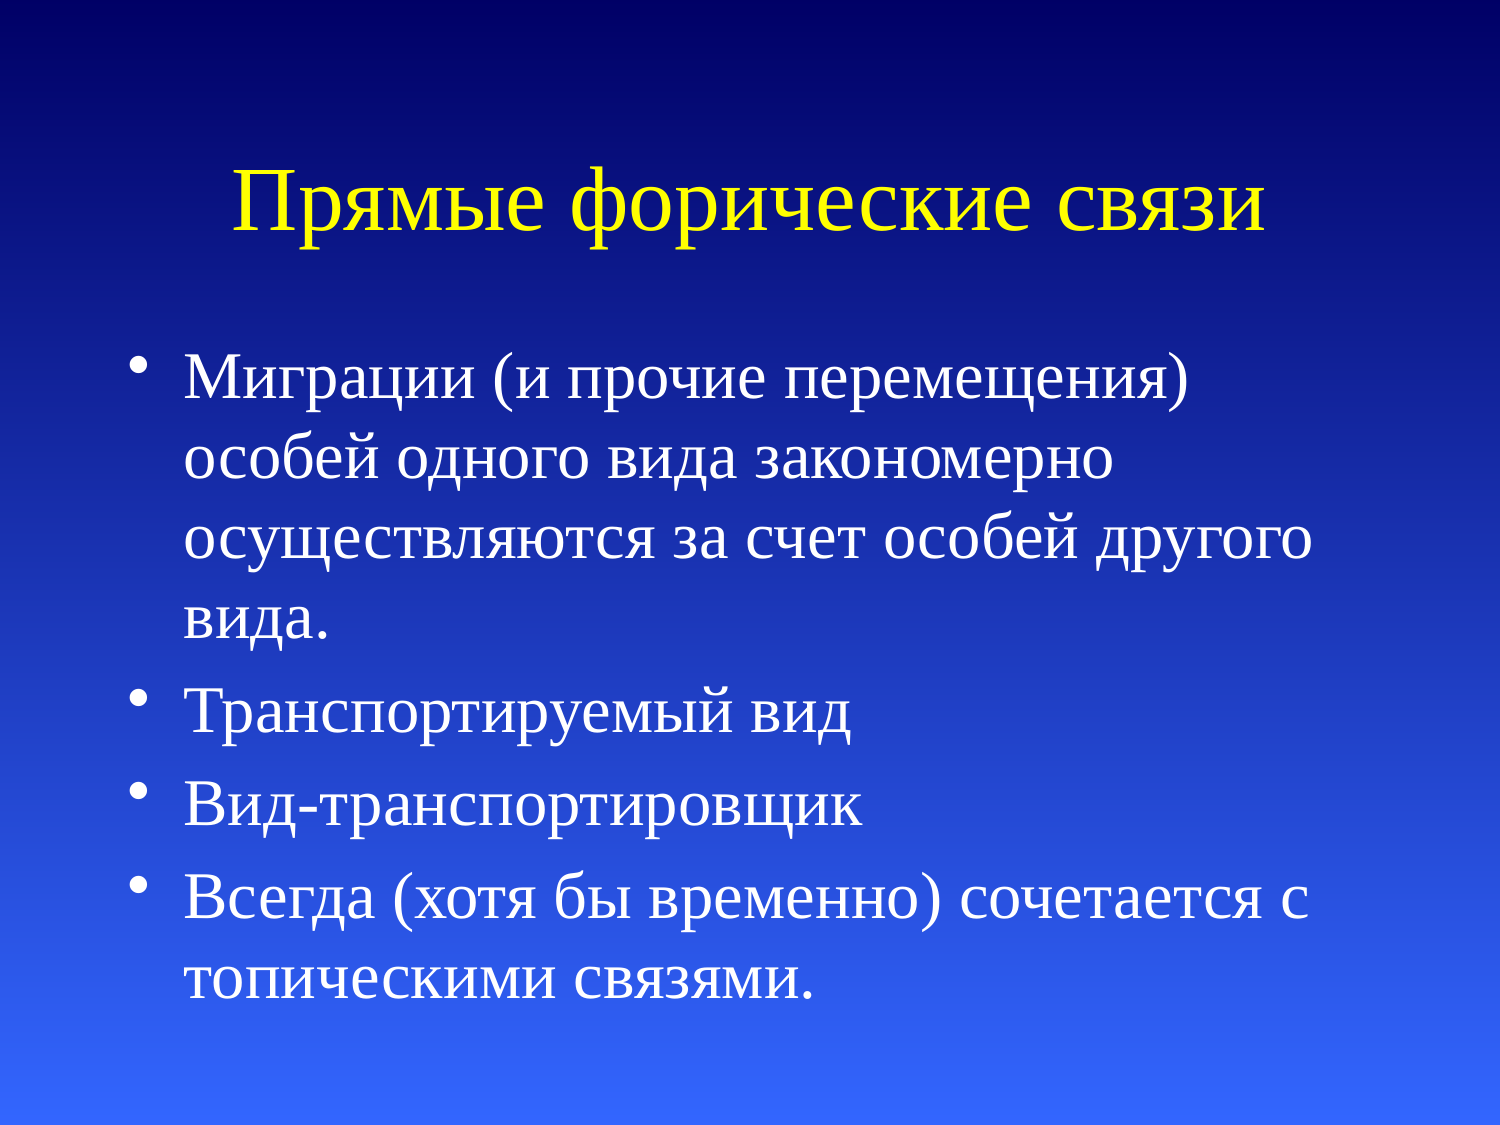

# Прямые форические связи
Миграции (и прочие перемещения) особей одного вида закономерно осуществляются за счет особей другого вида.
Транспортируемый вид
Вид-транспортировщик
Всегда (хотя бы временно) сочетается с топическими связями.